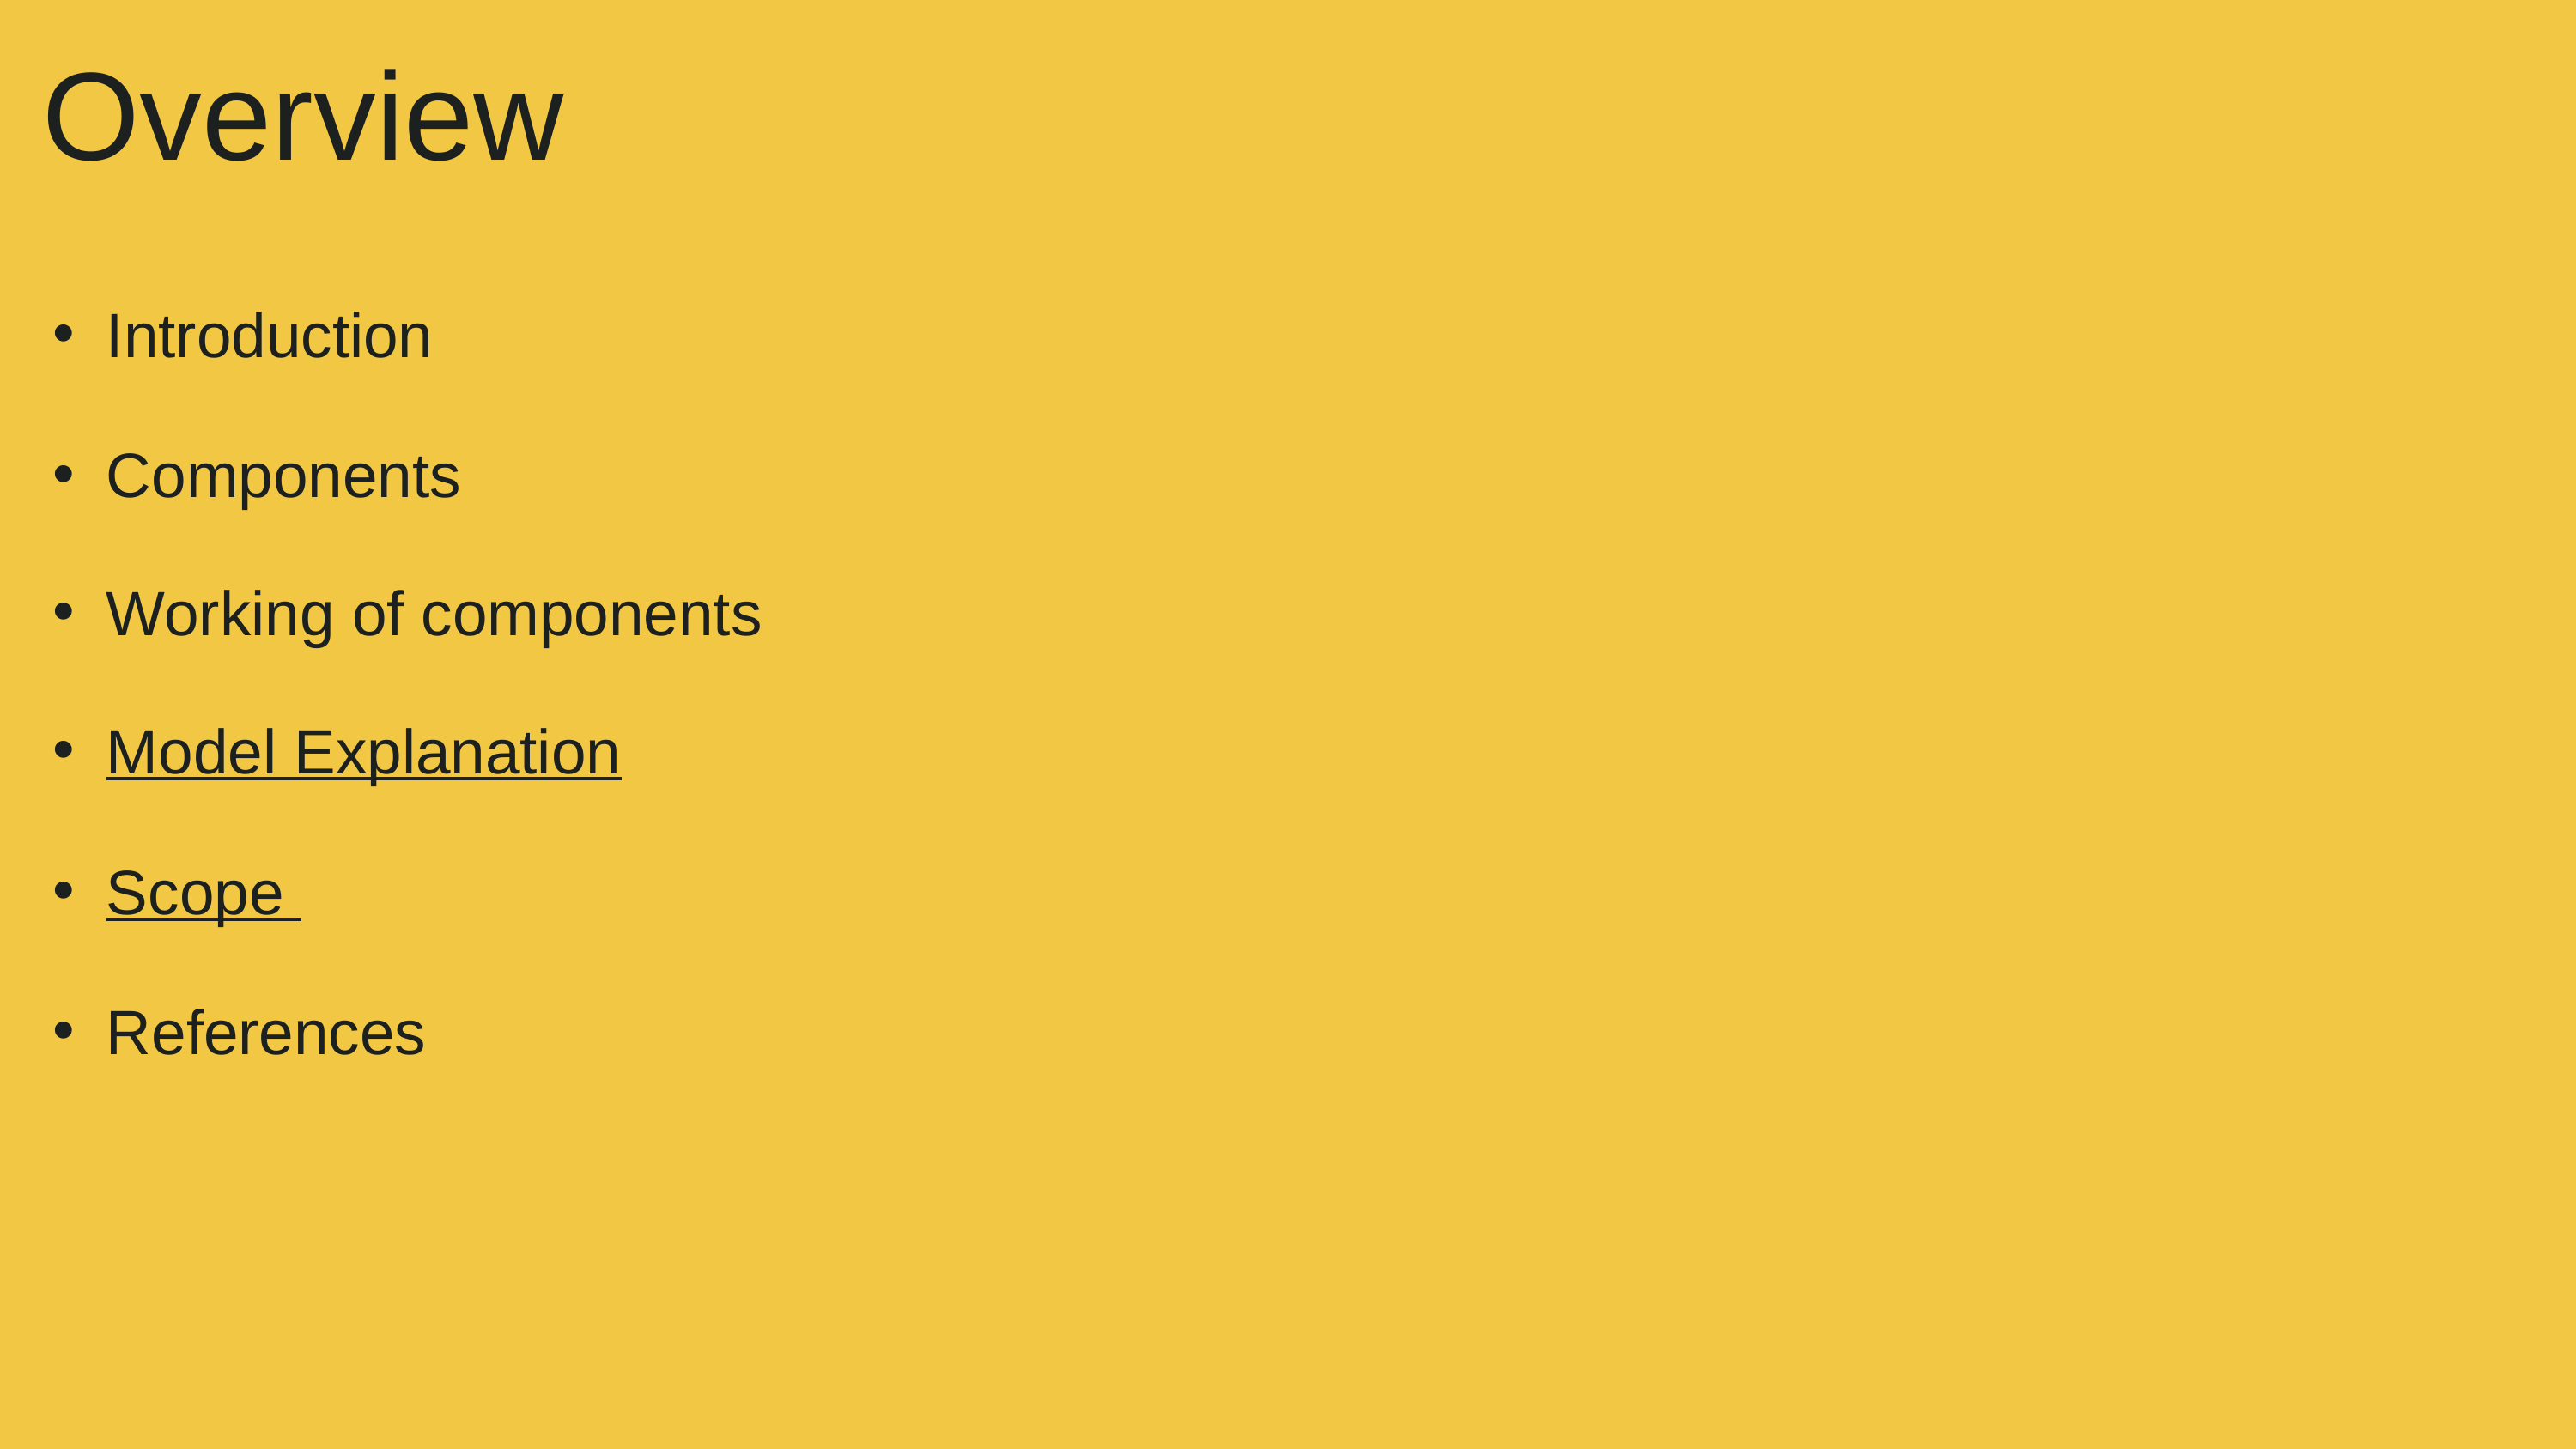

Overview
Introduction
Components
Working of components
Model Explanation
Scope
References